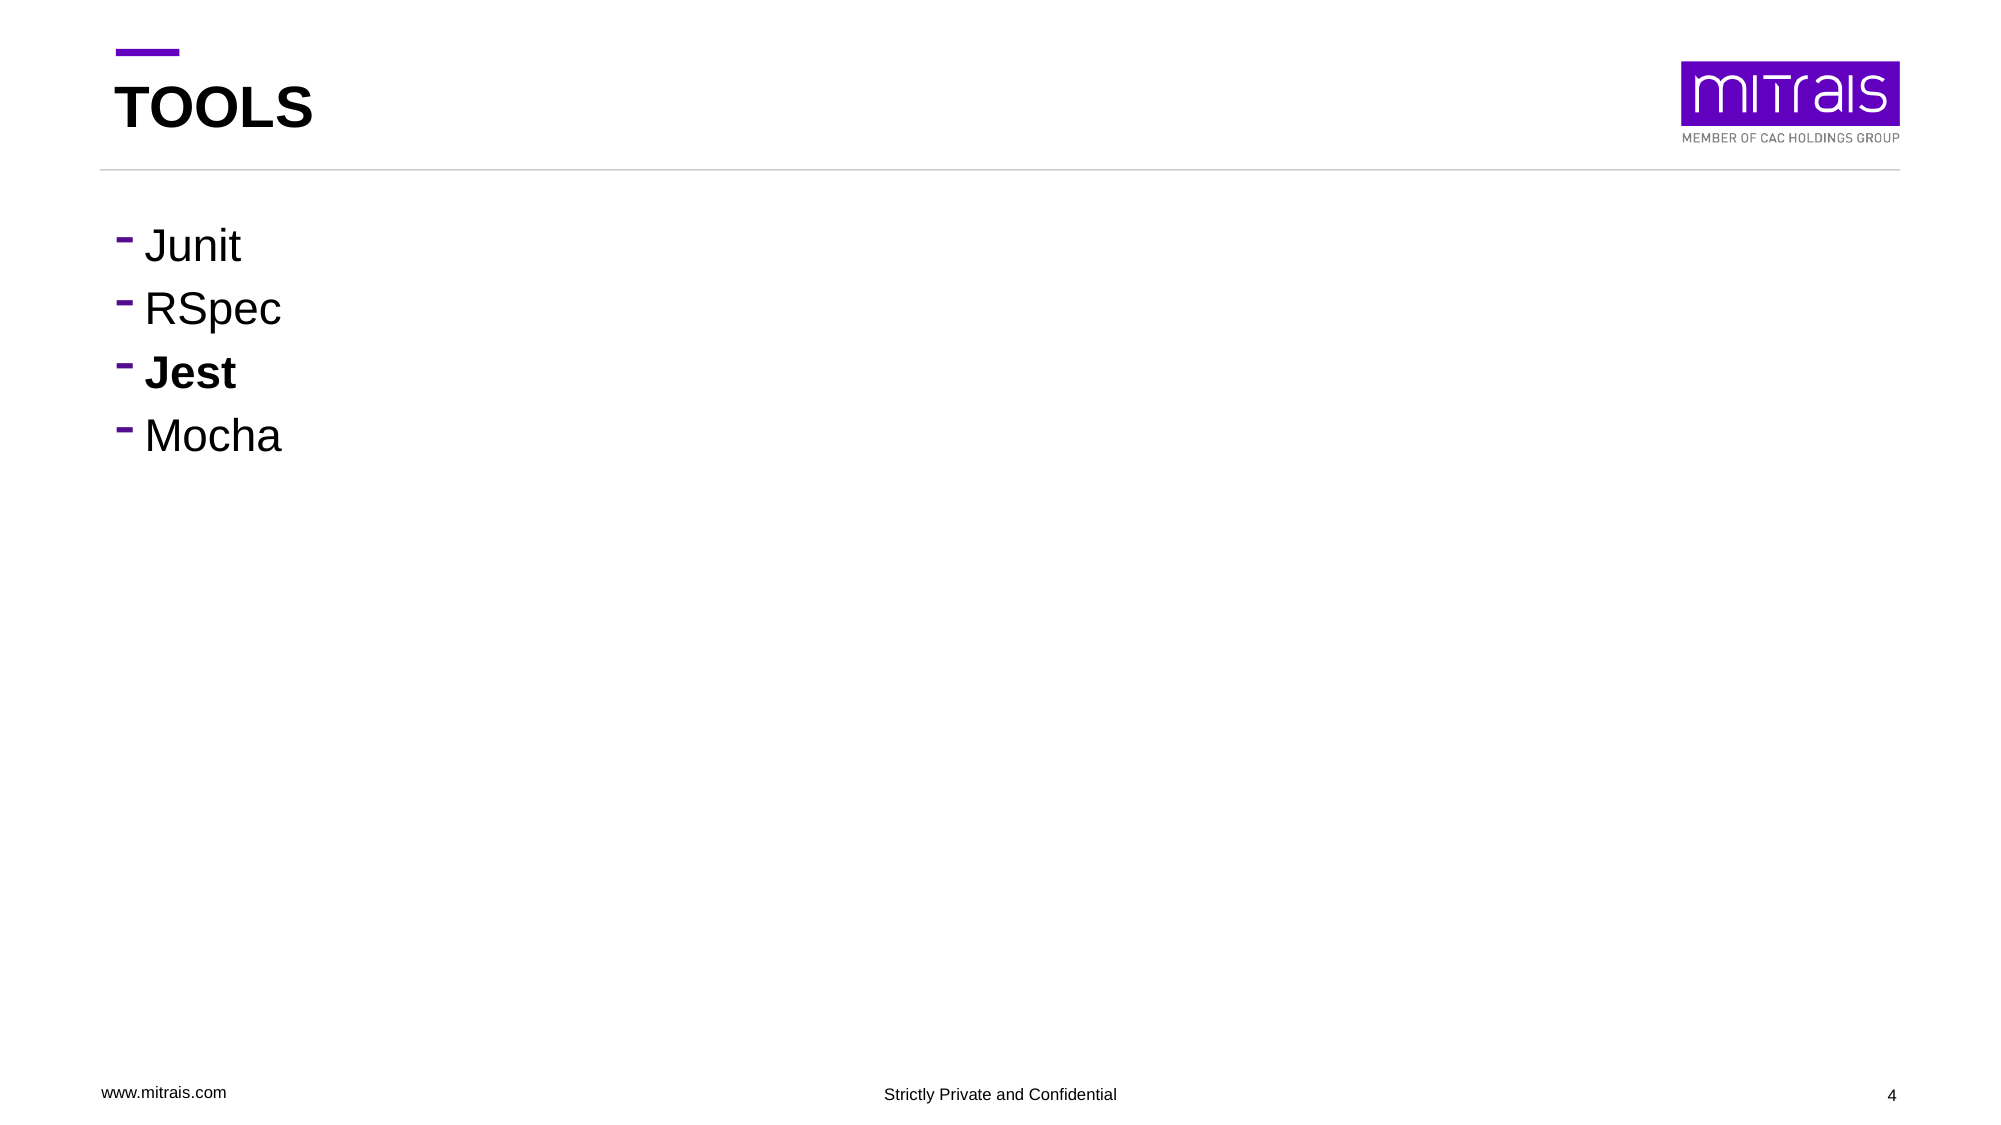

# TOOLS
Junit
RSpec
Jest
Mocha

4